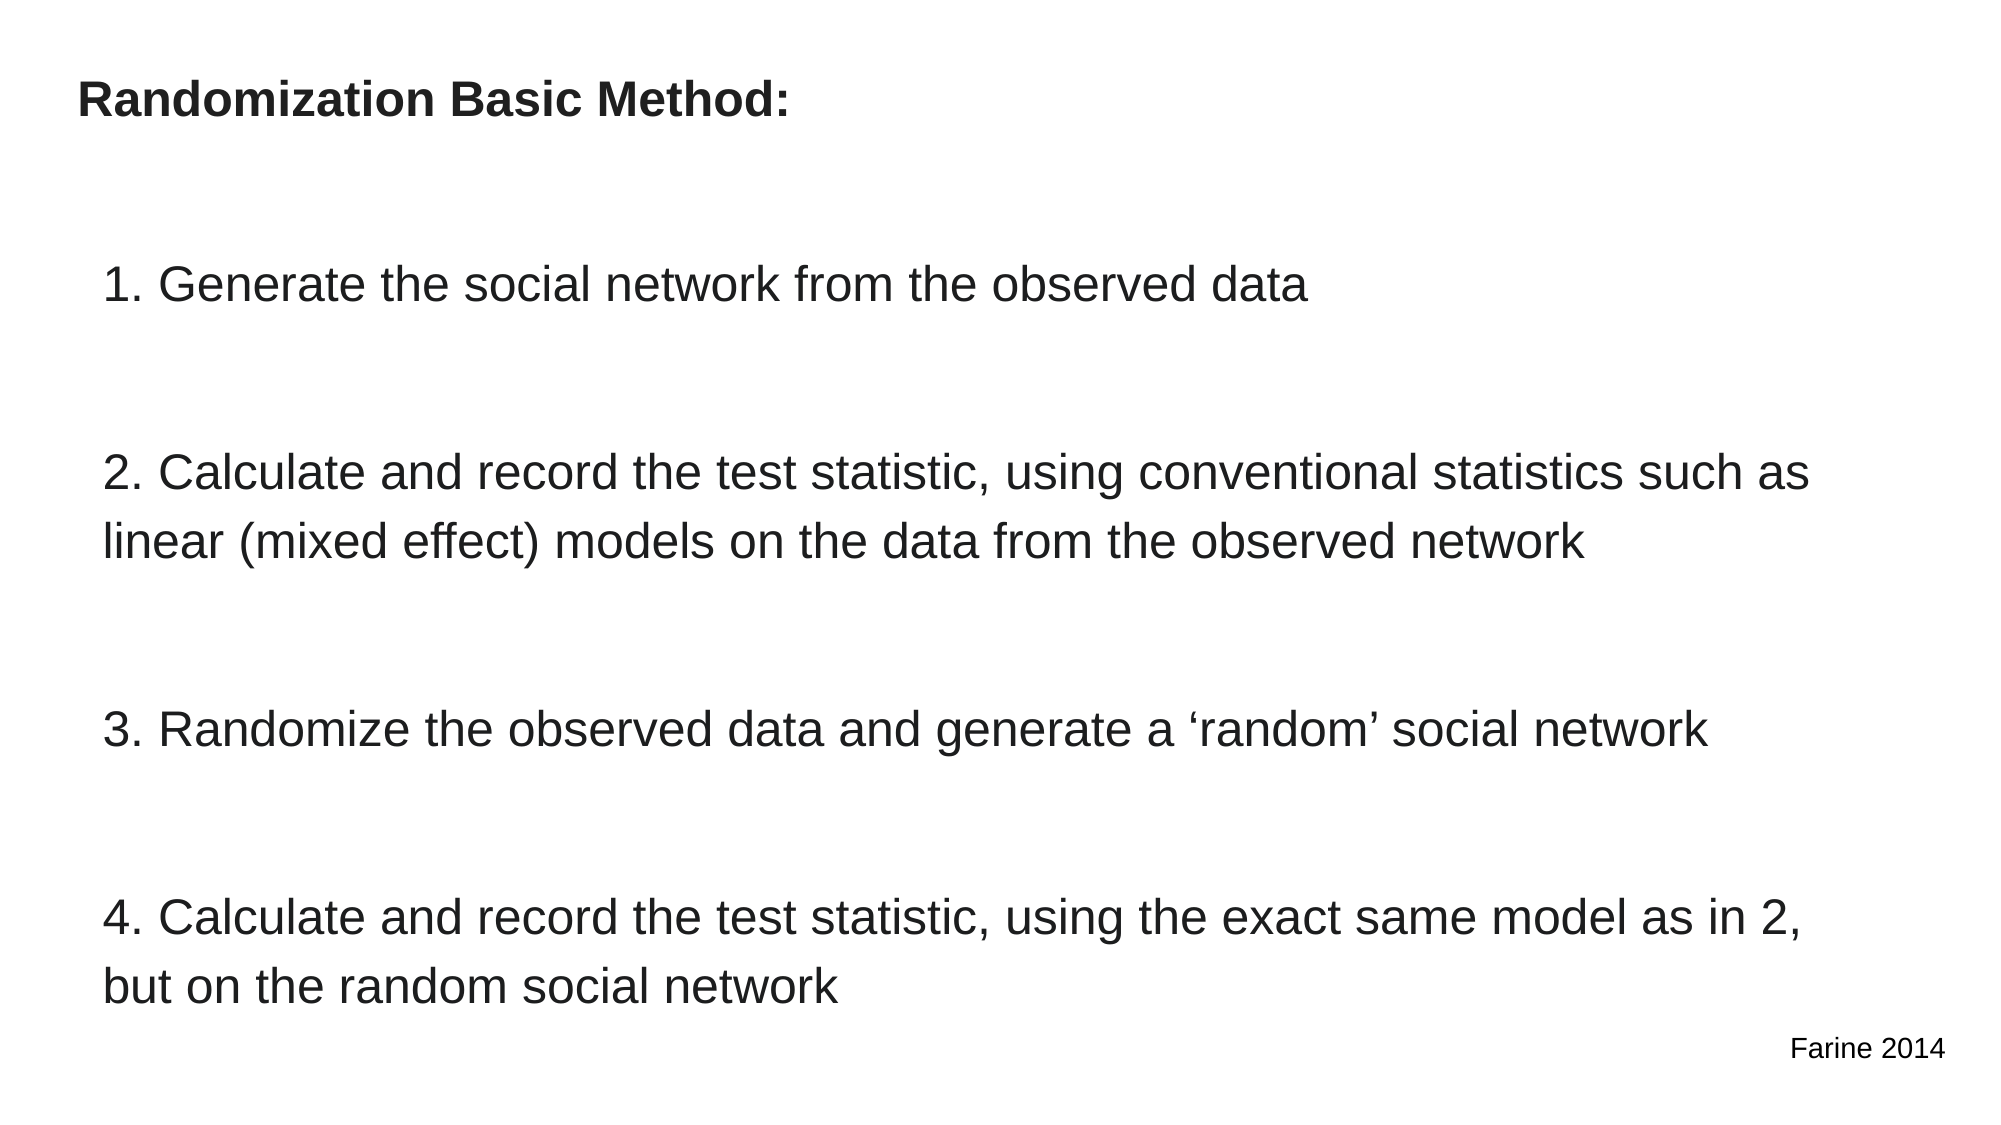

Randomization Basic Method:

1. Generate the social network from the observed data

2. Calculate and record the test statistic, using conventional statistics such as linear (mixed effect) models on the data from the observed network

3. Randomize the observed data and generate a ‘random’ social network

4. Calculate and record the test statistic, using the exact same model as in 2, but on the random social network
Farine 2014